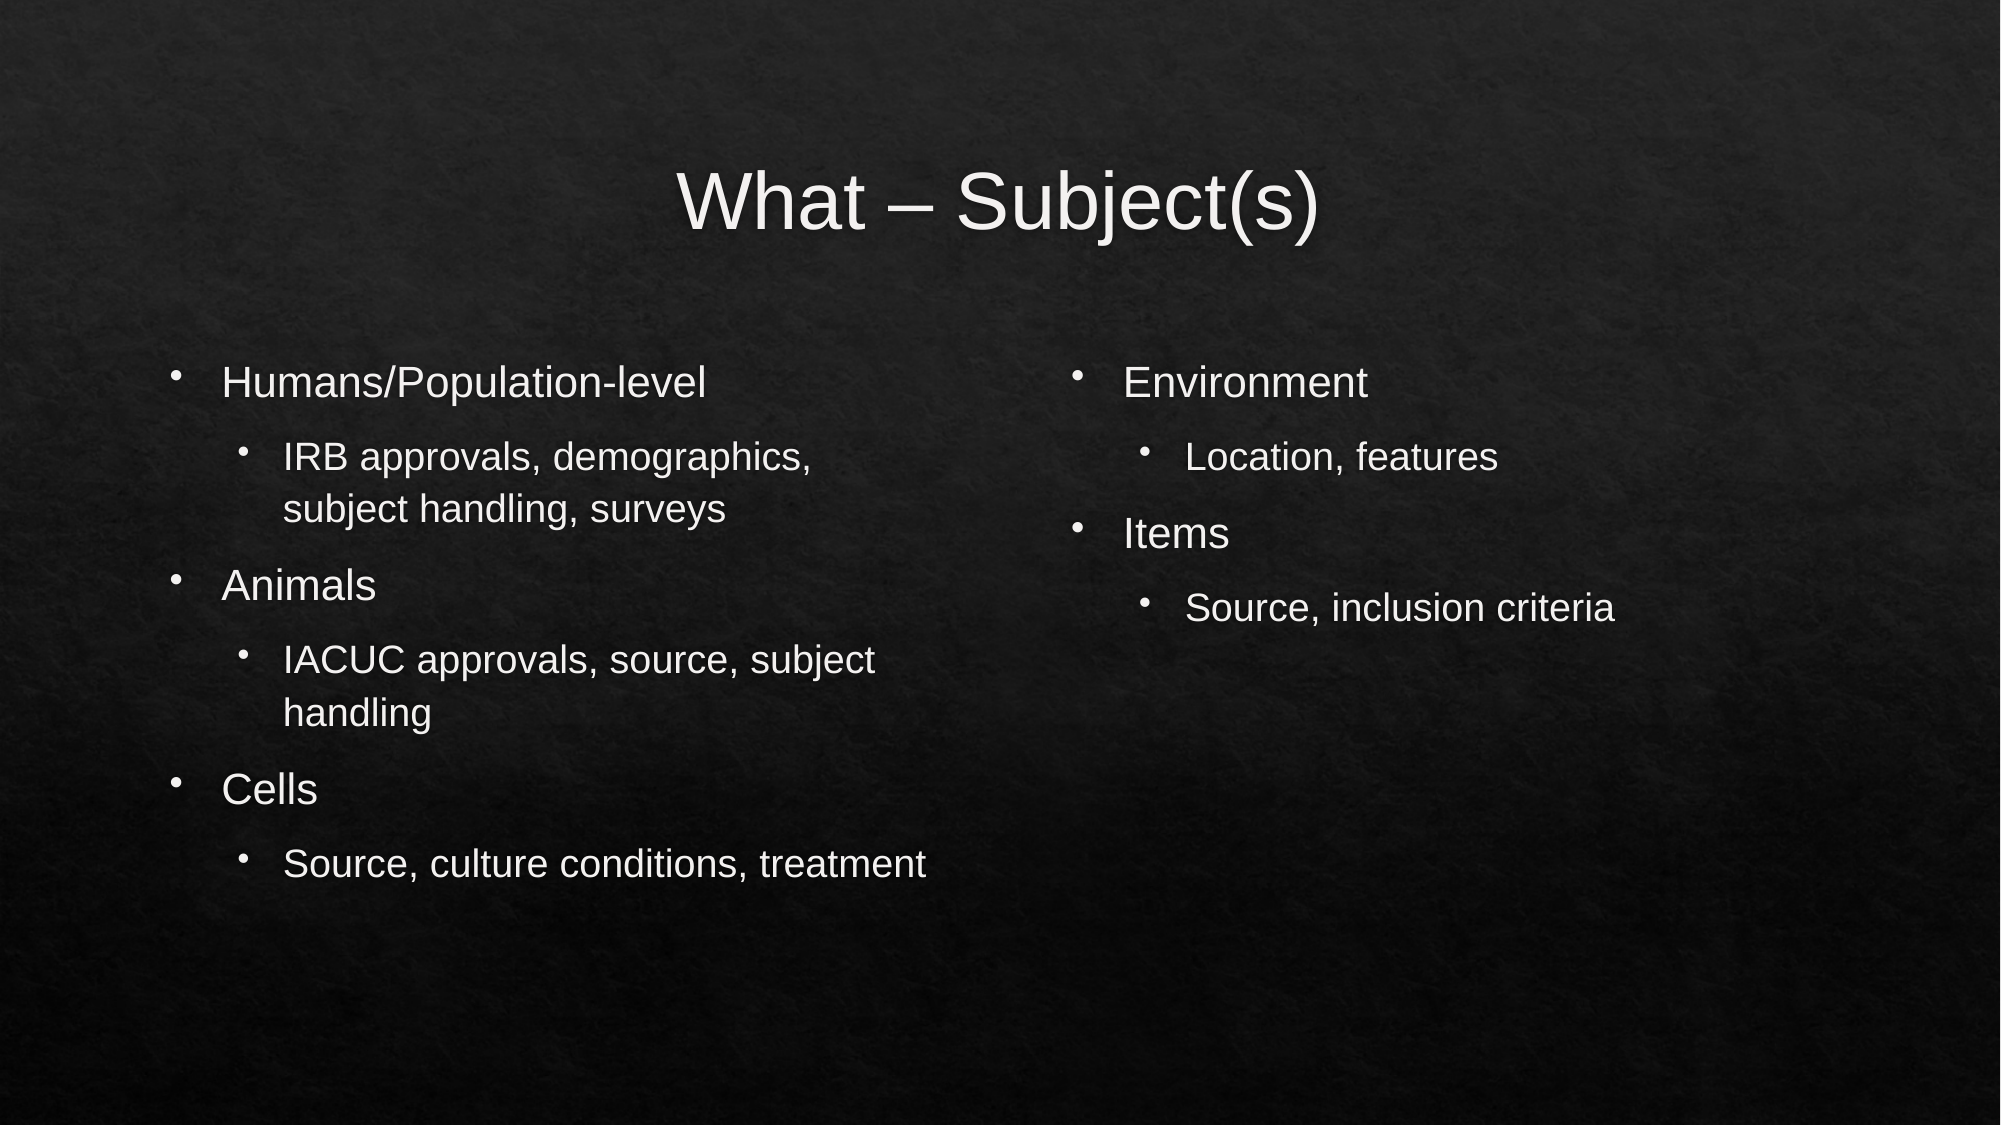

# What – Subject(s)
Humans/Population-level
IRB approvals, demographics, subject handling, surveys
Animals
IACUC approvals, source, subject handling
Cells
Source, culture conditions, treatment

Environment
Location, features
Items
Source, inclusion criteria